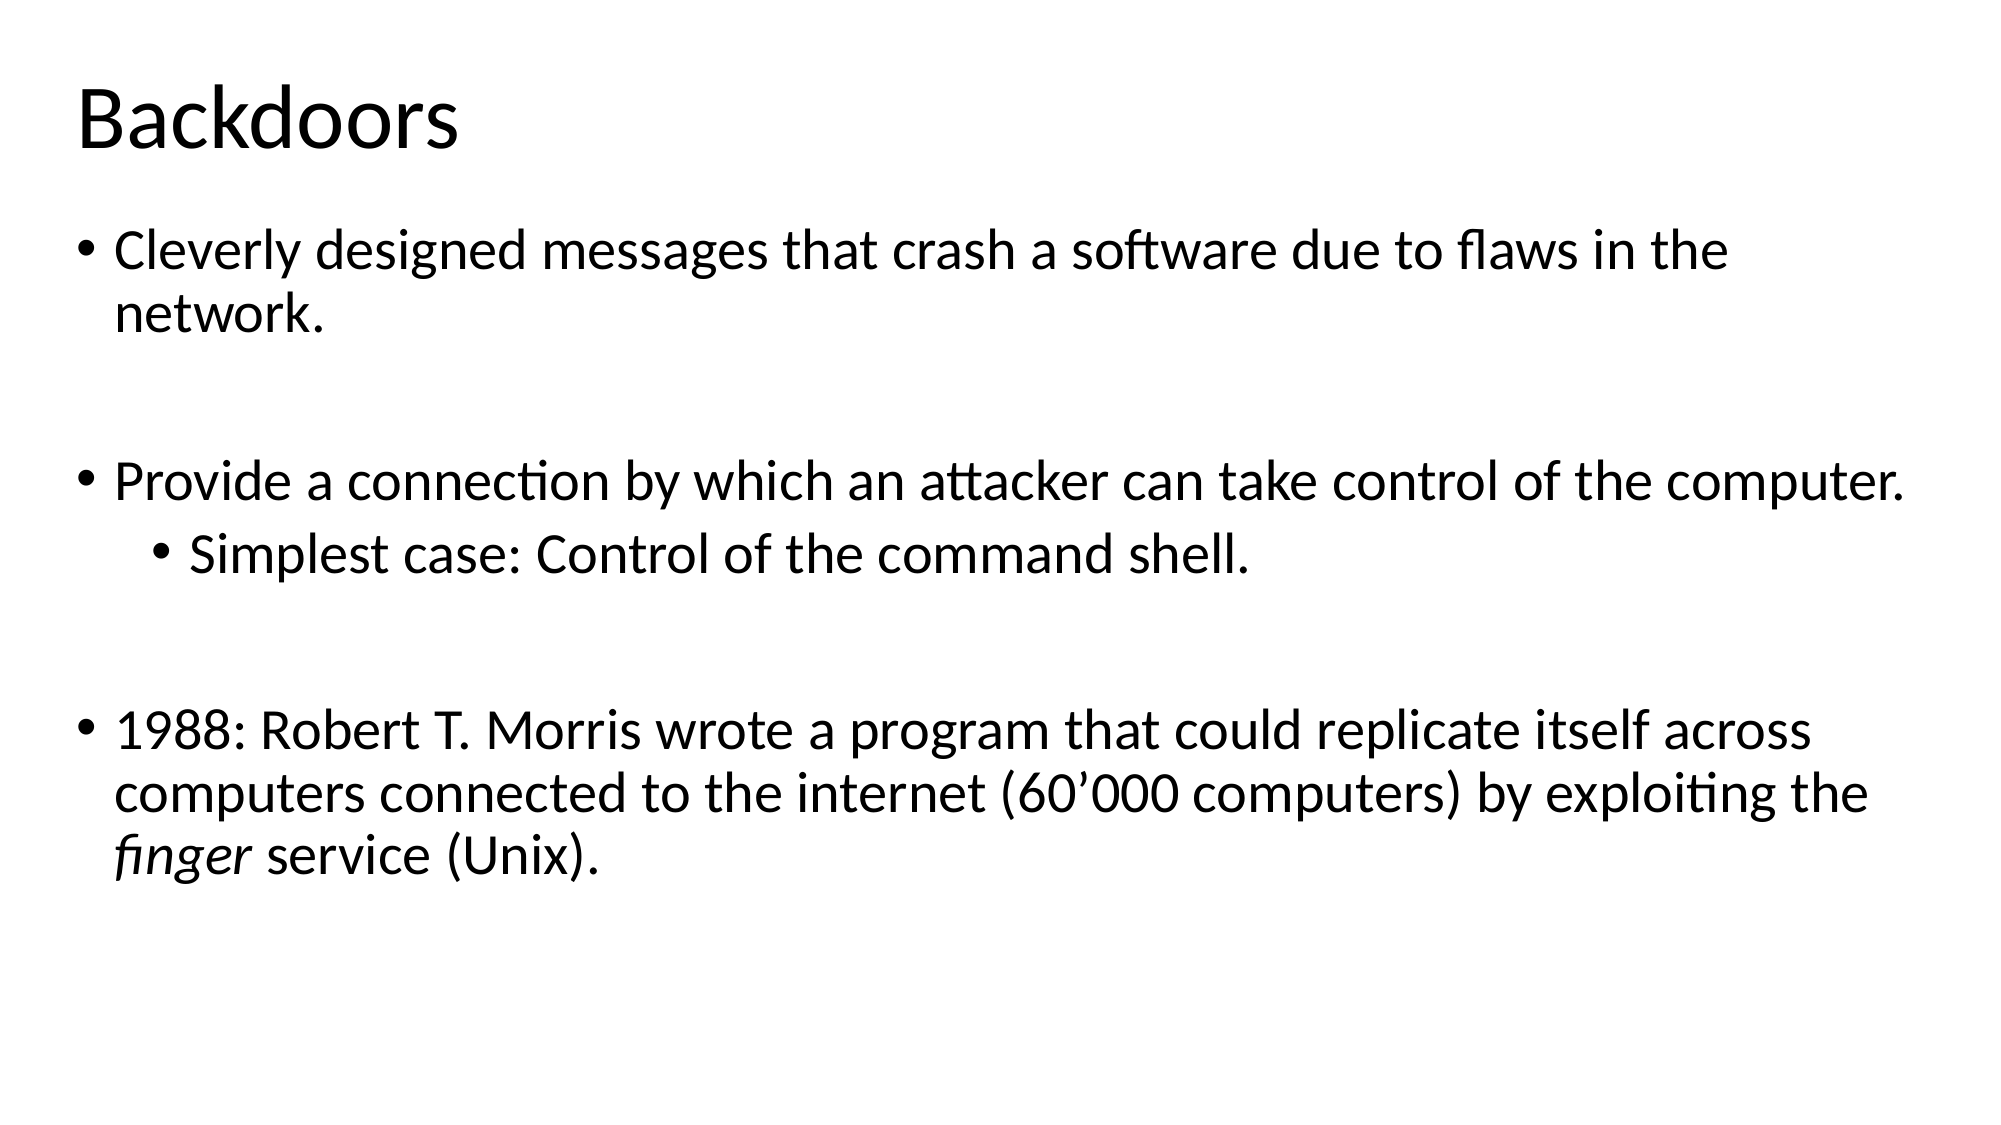

# Backdoors
Cleverly designed messages that crash a software due to flaws in the network.

Provide a connection by which an attacker can take control of the computer.
Simplest case: Control of the command shell.

1988: Robert T. Morris wrote a program that could replicate itself across computers connected to the internet (60’000 computers) by exploiting the finger service (Unix).